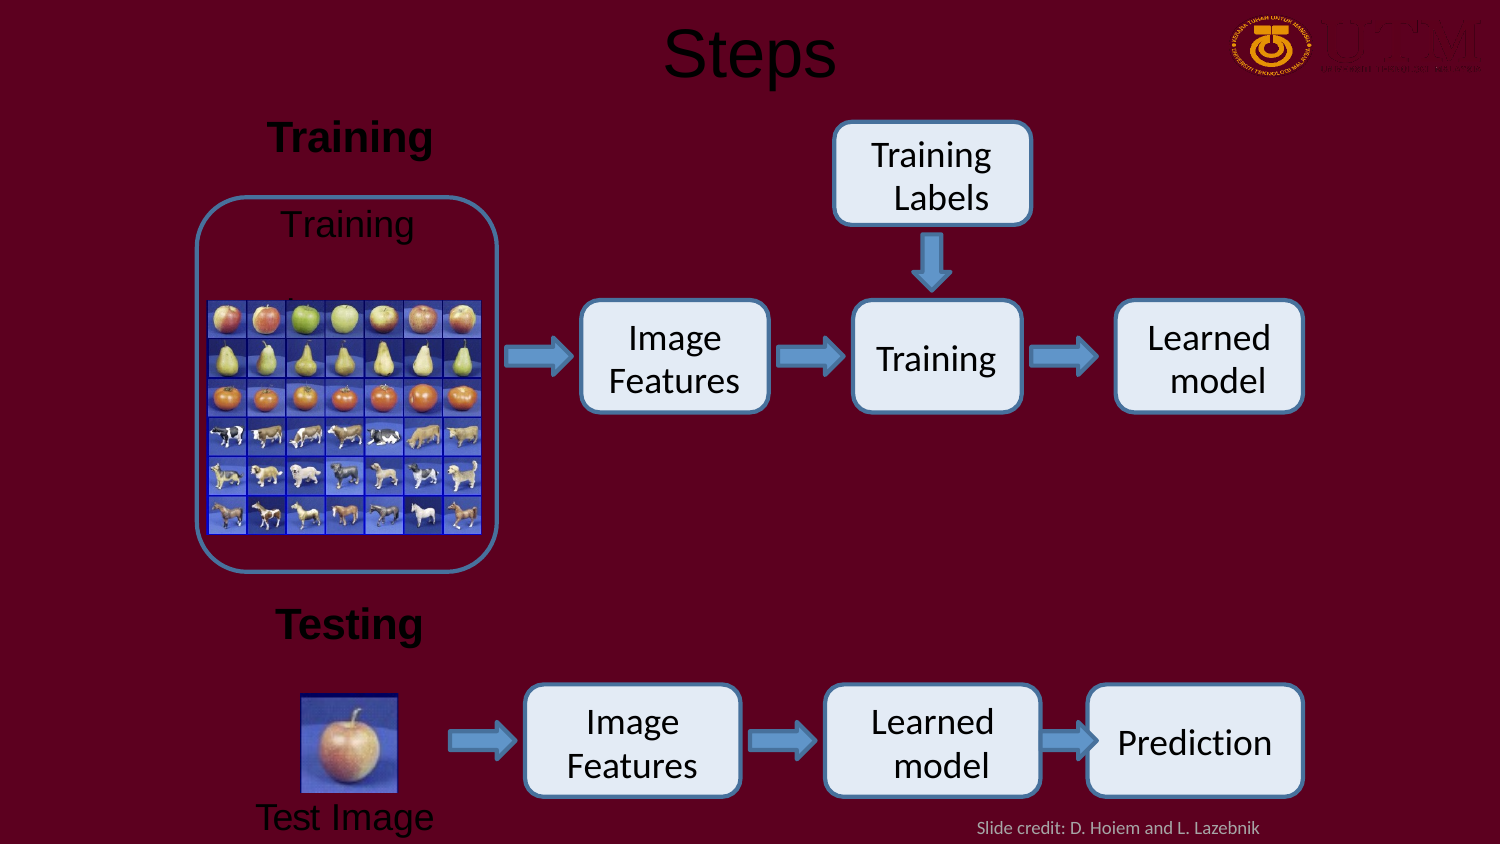

# Steps
Training

Training  Labels

Training  Images

Image  Features
Learned  model
Training

Testing

Image  Features
Learned  model
Prediction

Test Image
Slide credit: D. Hoiem and L. Lazebnik